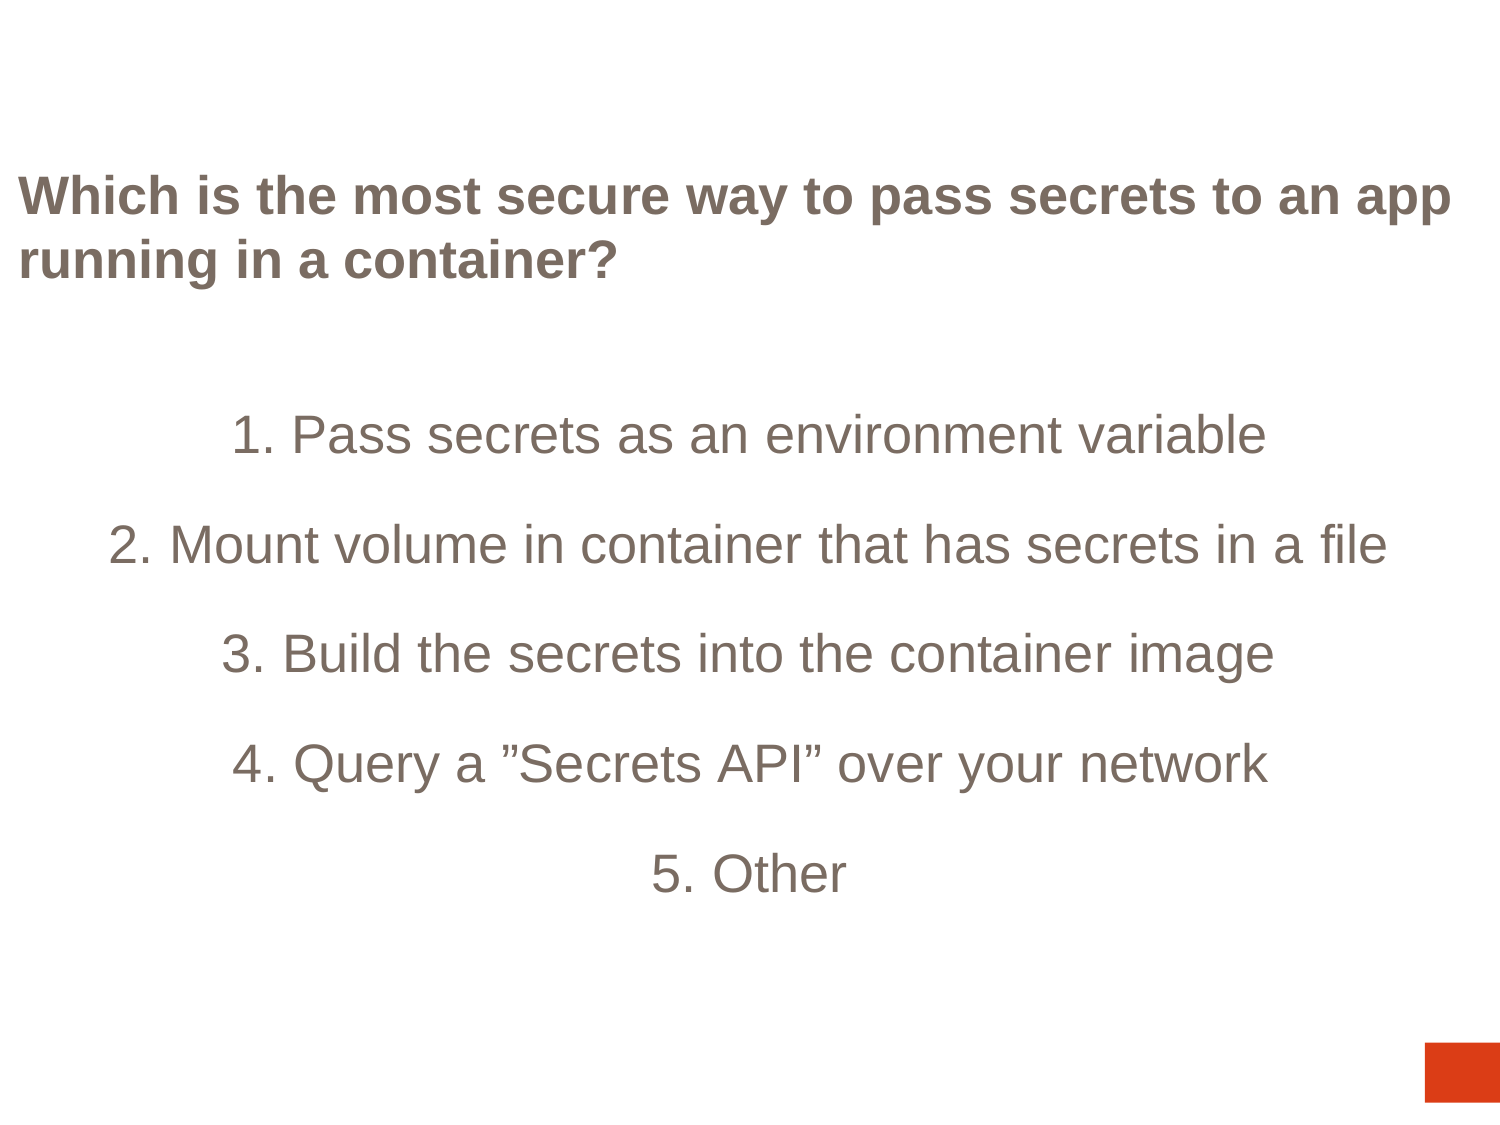

# Which is the most secure way to pass secrets to an app  running in a container?
Pass secrets as an environment variable
Mount volume in container that has secrets in a file
Build the secrets into the container image
Query a ”Secrets API” over your network
Other